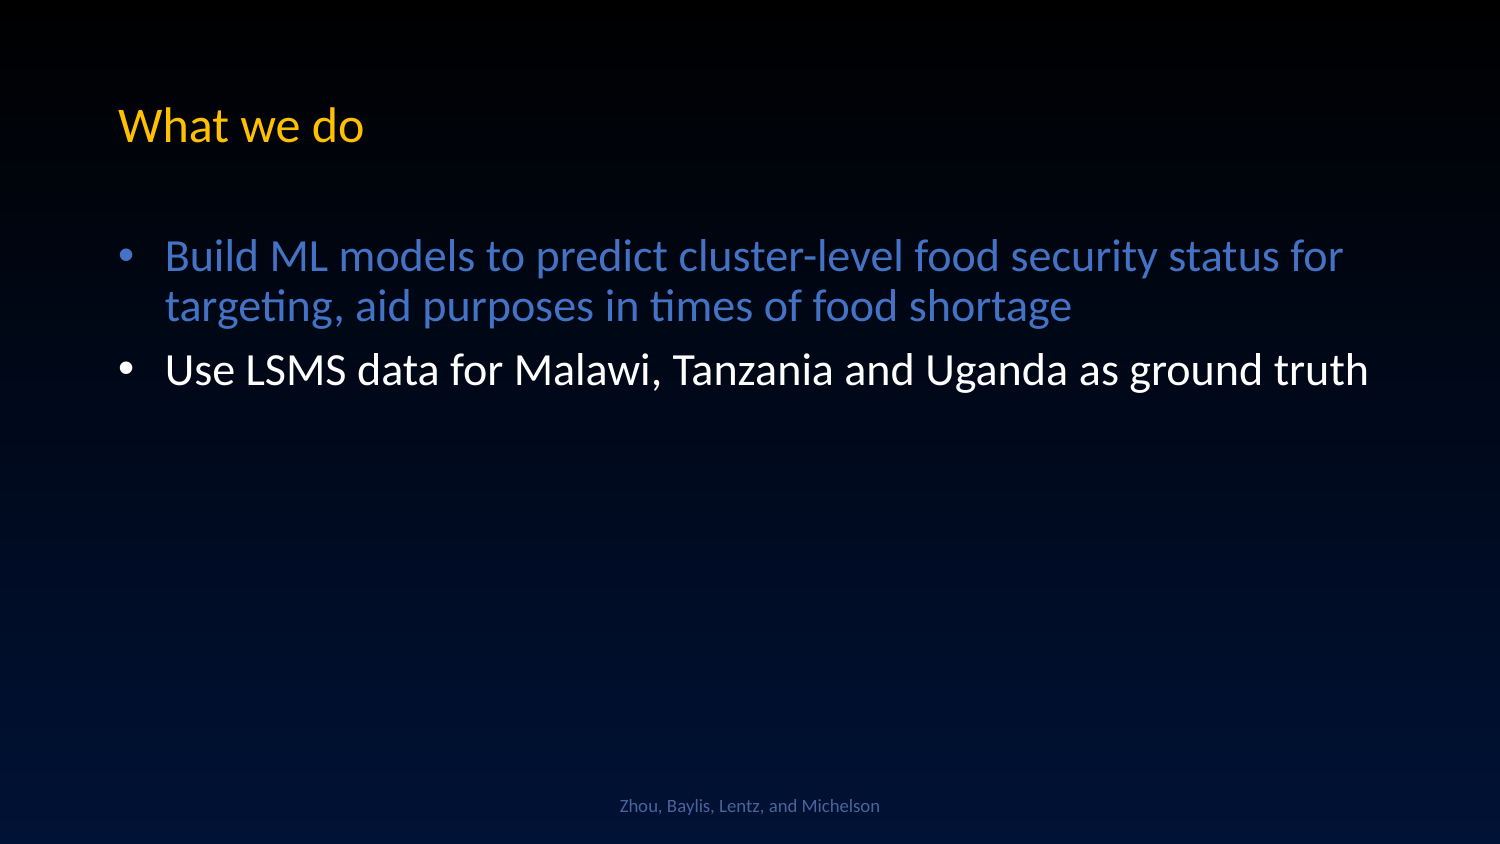

# What we do
Build ML models to predict cluster-level food security status for targeting, aid purposes in times of food shortage
Use LSMS data for Malawi, Tanzania and Uganda as ground truth
Zhou, Baylis, Lentz, and Michelson